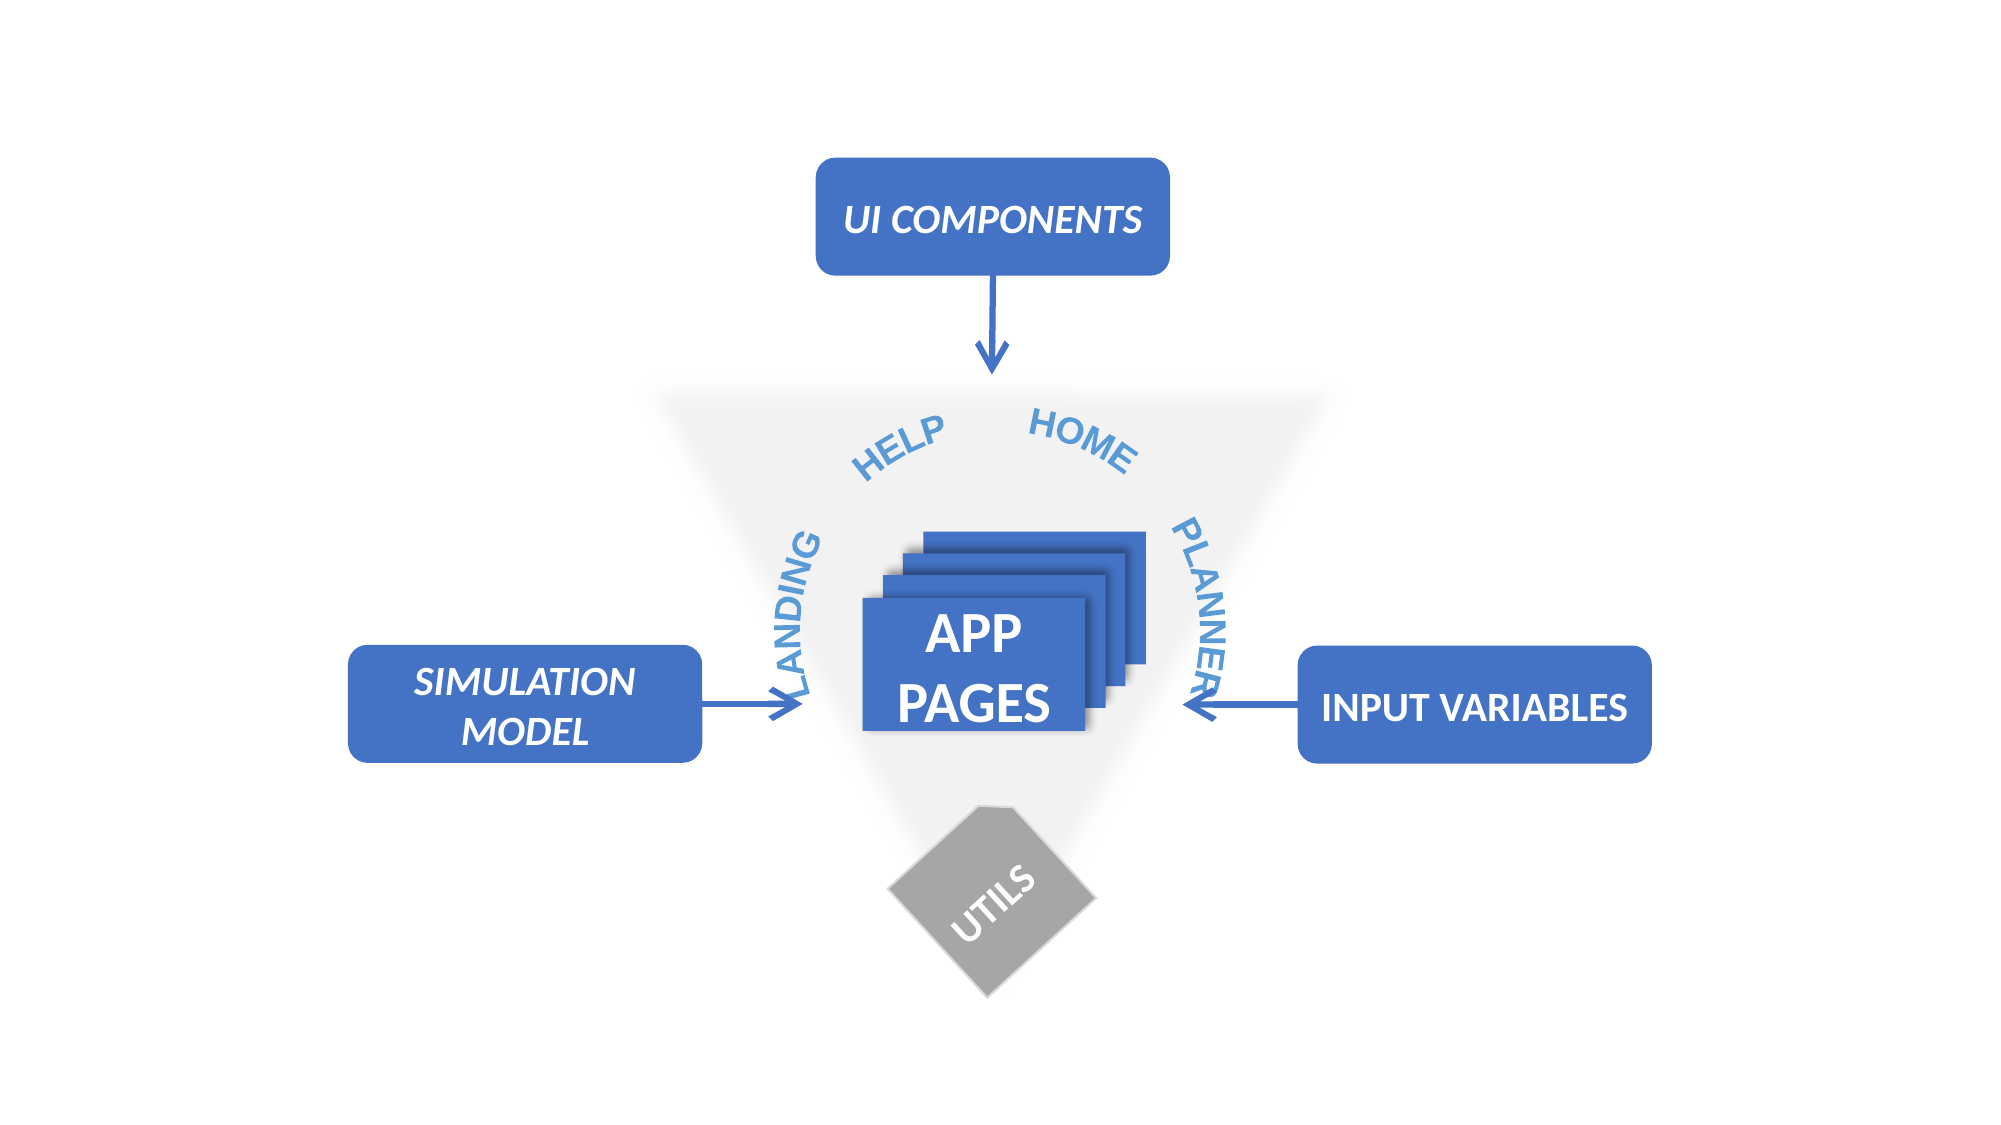

UI COMPONENTS
LANDING       HELP        HOME       PLANNER
HOME
HOME
HOME
APP PAGES
SIMULATION MODEL
INPUT VARIABLES
UTILS